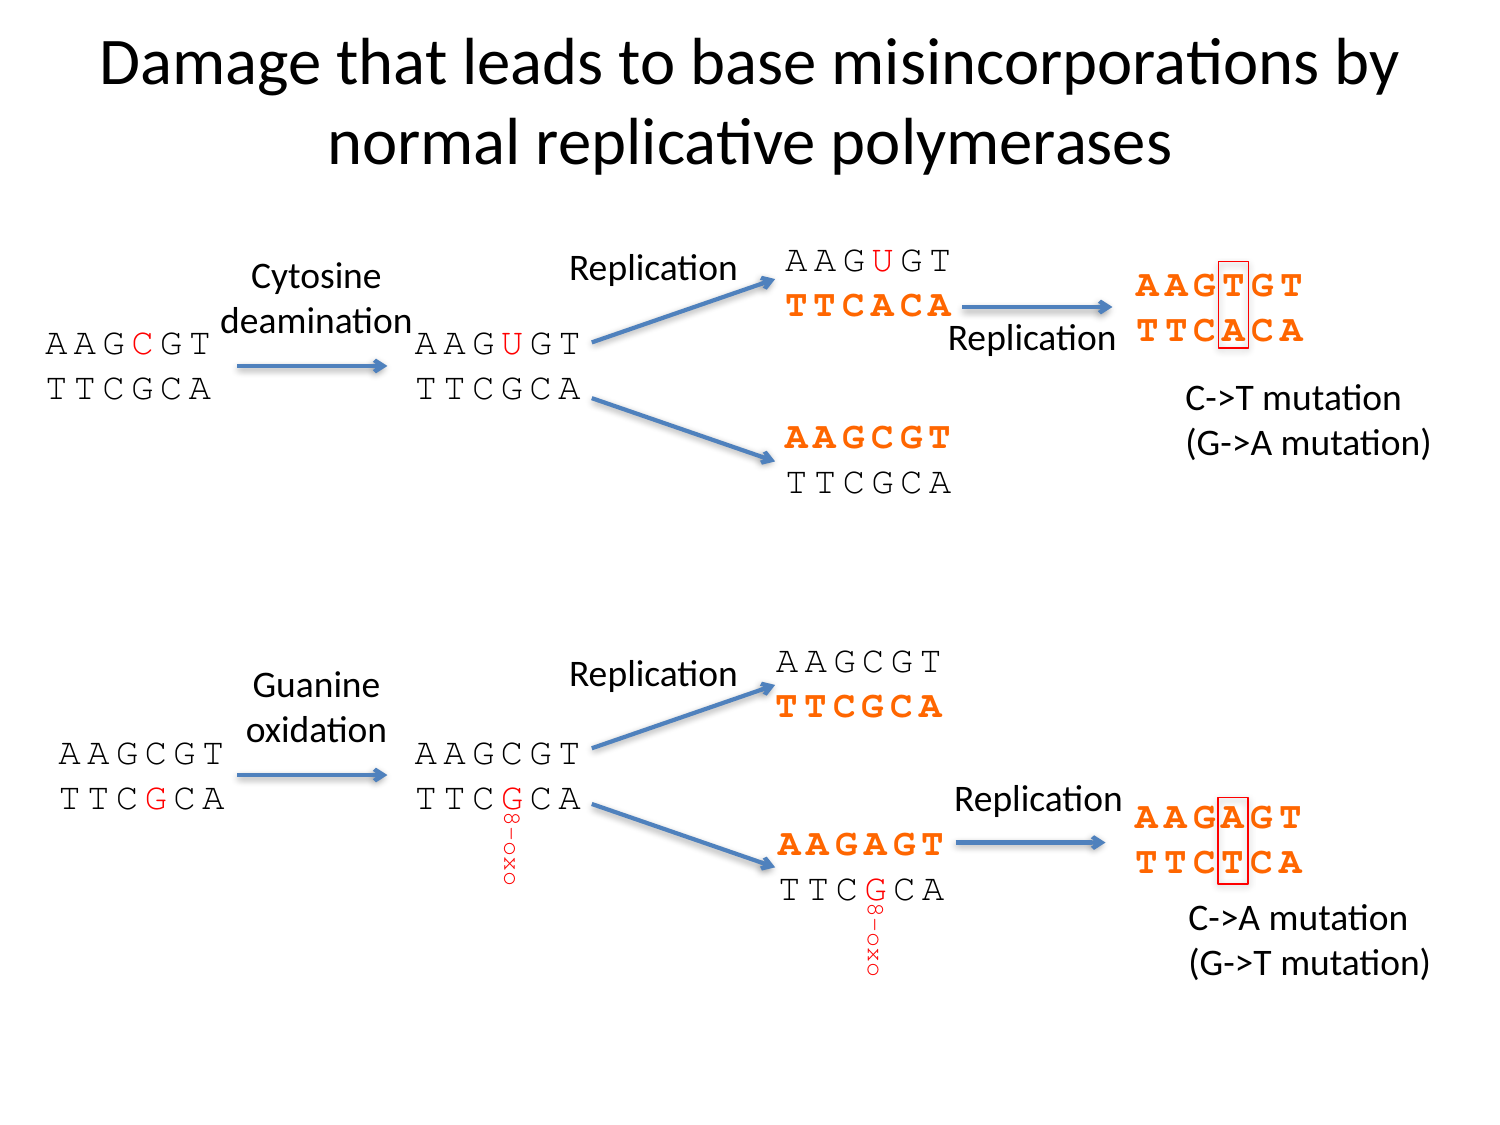

# Damage that leads to base misincorporations by normal replicative polymerases
AAGUGT
TTCACA
Replication
Cytosine deamination
AAGTGT
TTCACA

Replication
AAGCGT
TTCGCA
AAGUGT
TTCGCA
C->T mutation
(G->A mutation)
AAGCGT
TTCGCA
AAGCGT
TTCGCA
Replication
Guanine oxidation
AAGCGT
TTCGCA
AAGCGT
TTCGCA
Replication
AAGAGT
TTCTCA

AAGAGT
TTCGCA
8-oxo
C->A mutation
(G->T mutation)
8-oxo